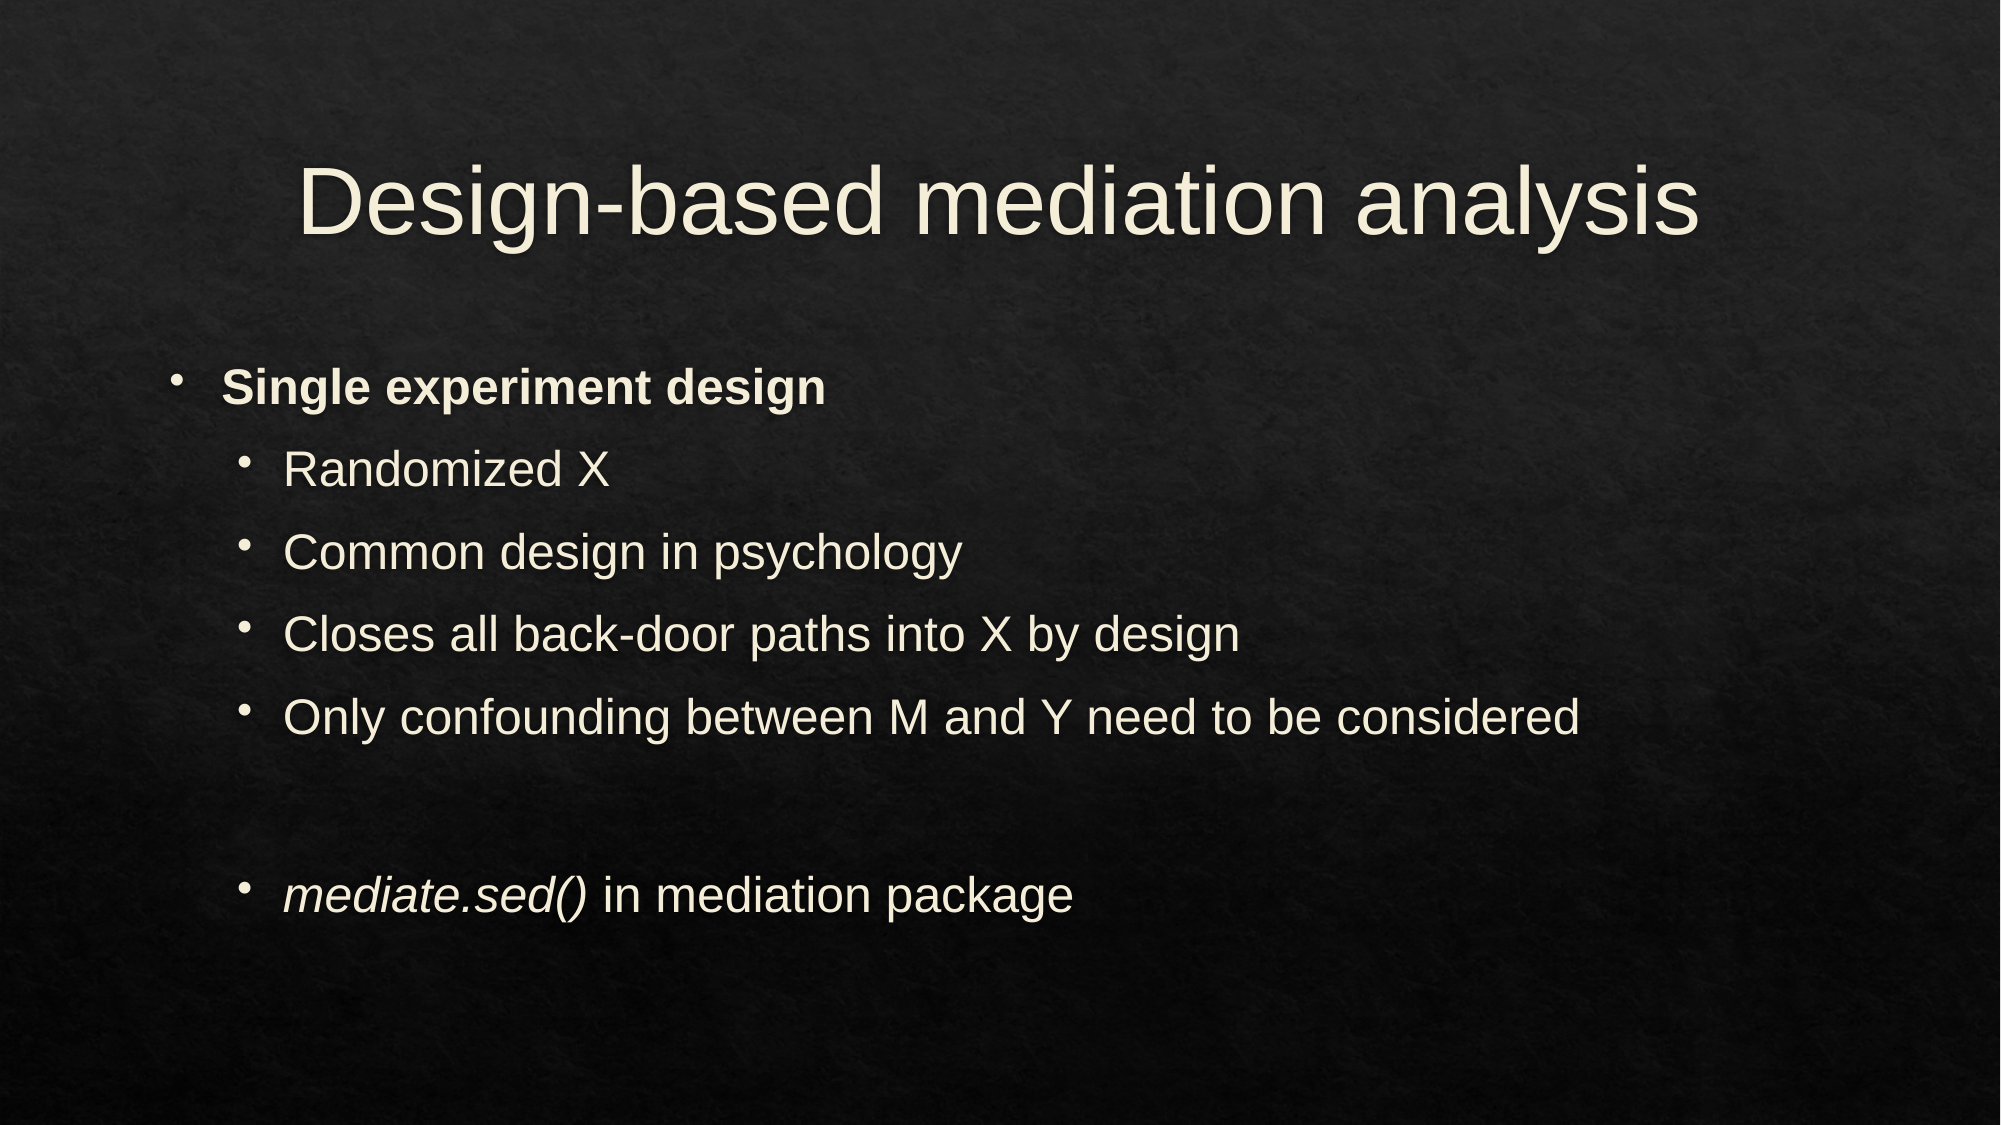

# Design-based mediation analysis
Single experiment design
Randomized X
Common design in psychology
Closes all back-door paths into X by design
Only confounding between M and Y need to be considered

mediate.sed() in mediation package